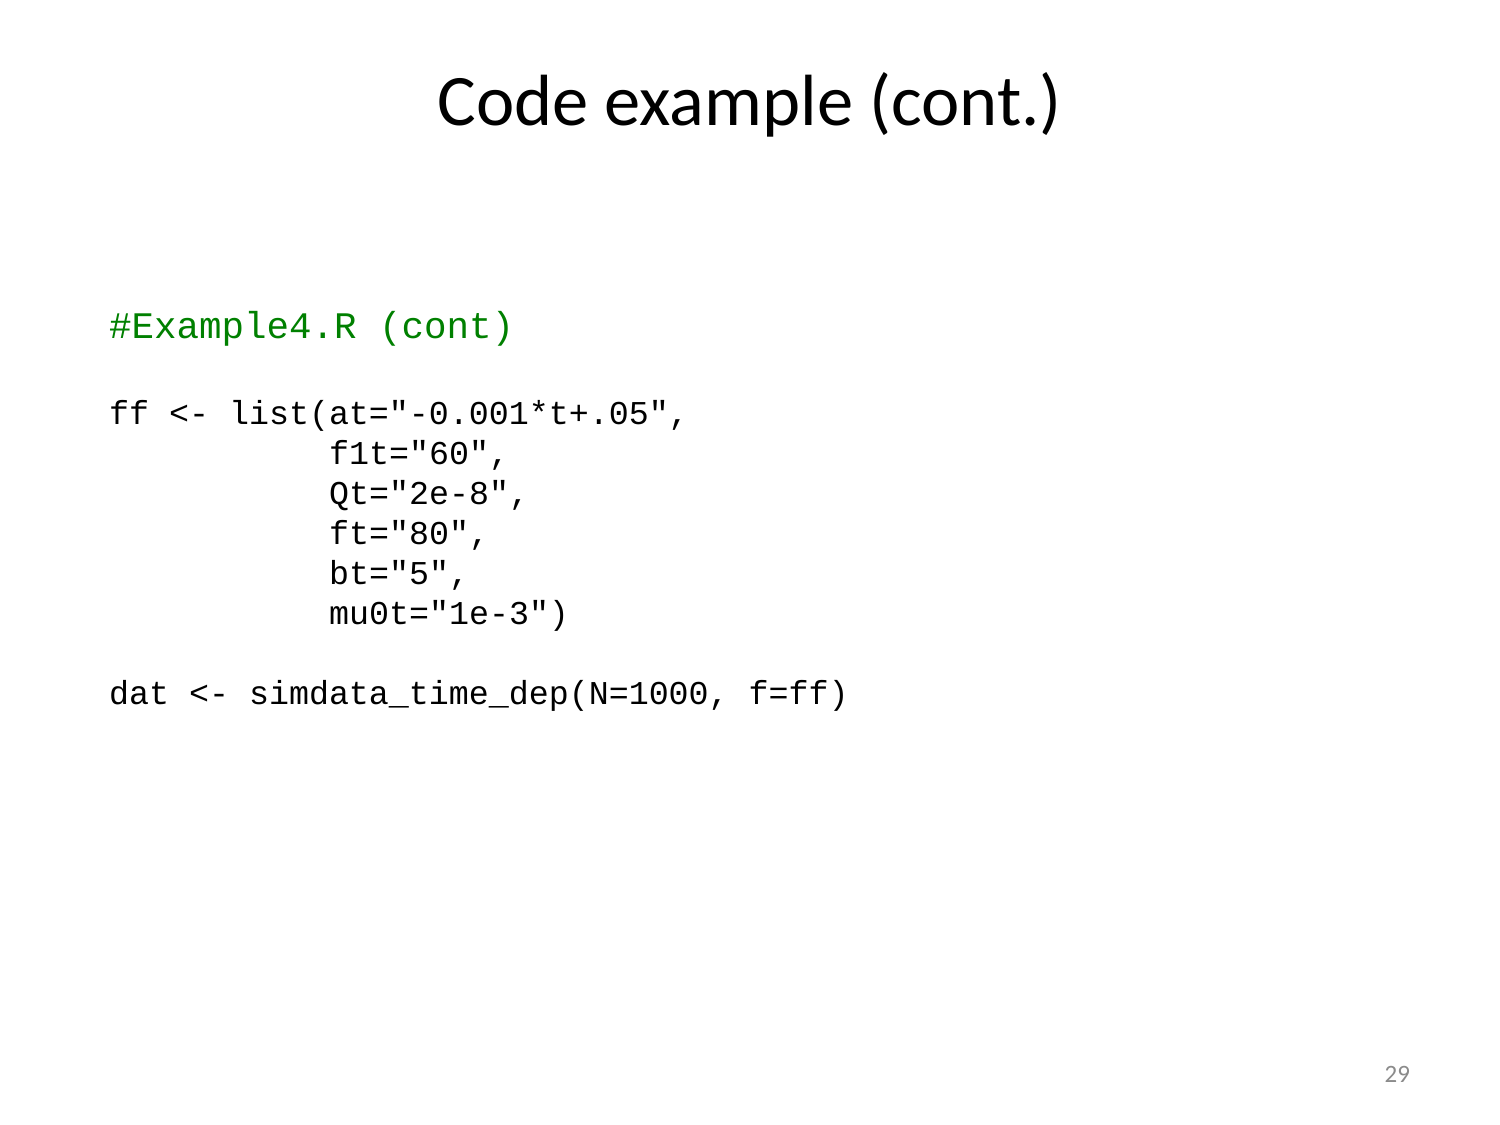

# Code example (cont.)
#Example4.R (cont)

ff <- list(at="-0.001*t+.05",
           f1t="60",
           Qt="2e-8",
           ft="80",
           bt="5",
           mu0t="1e-3")

dat <- simdata_time_dep(N=1000, f=ff)

29